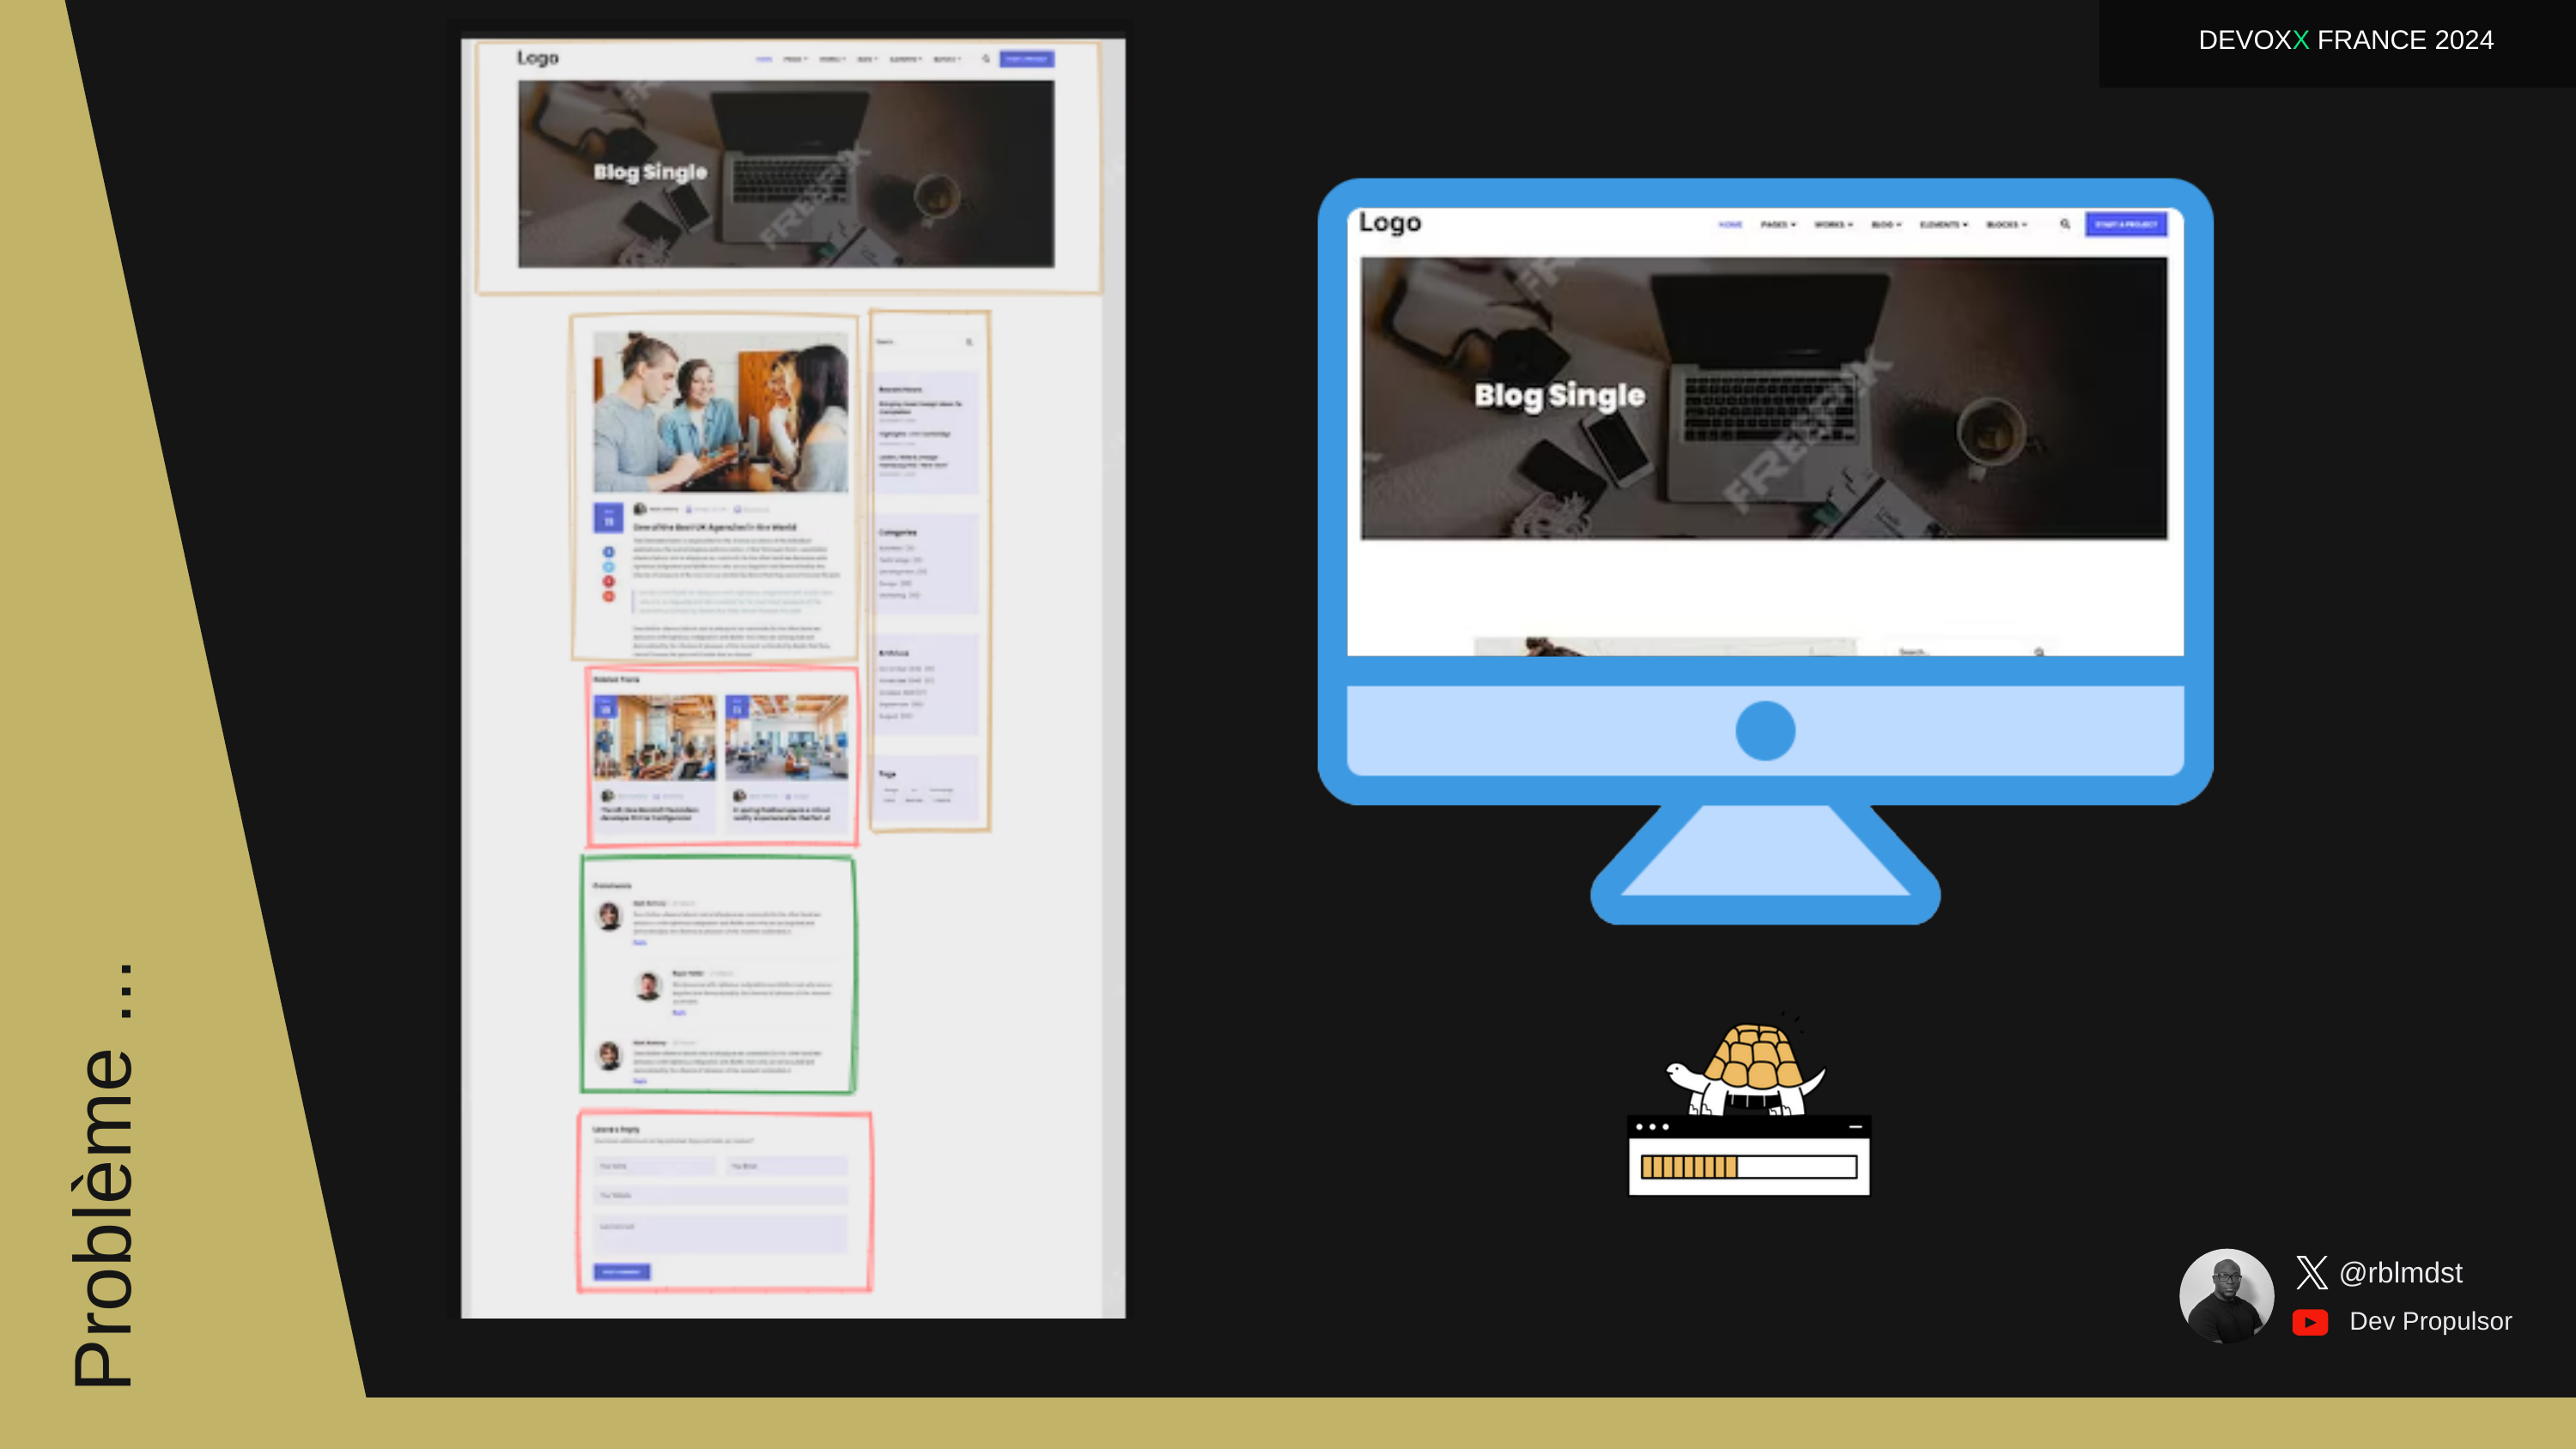

DEVOXX FRANCE 2024

Problème ...

@rblmdst

Dev Propulsor